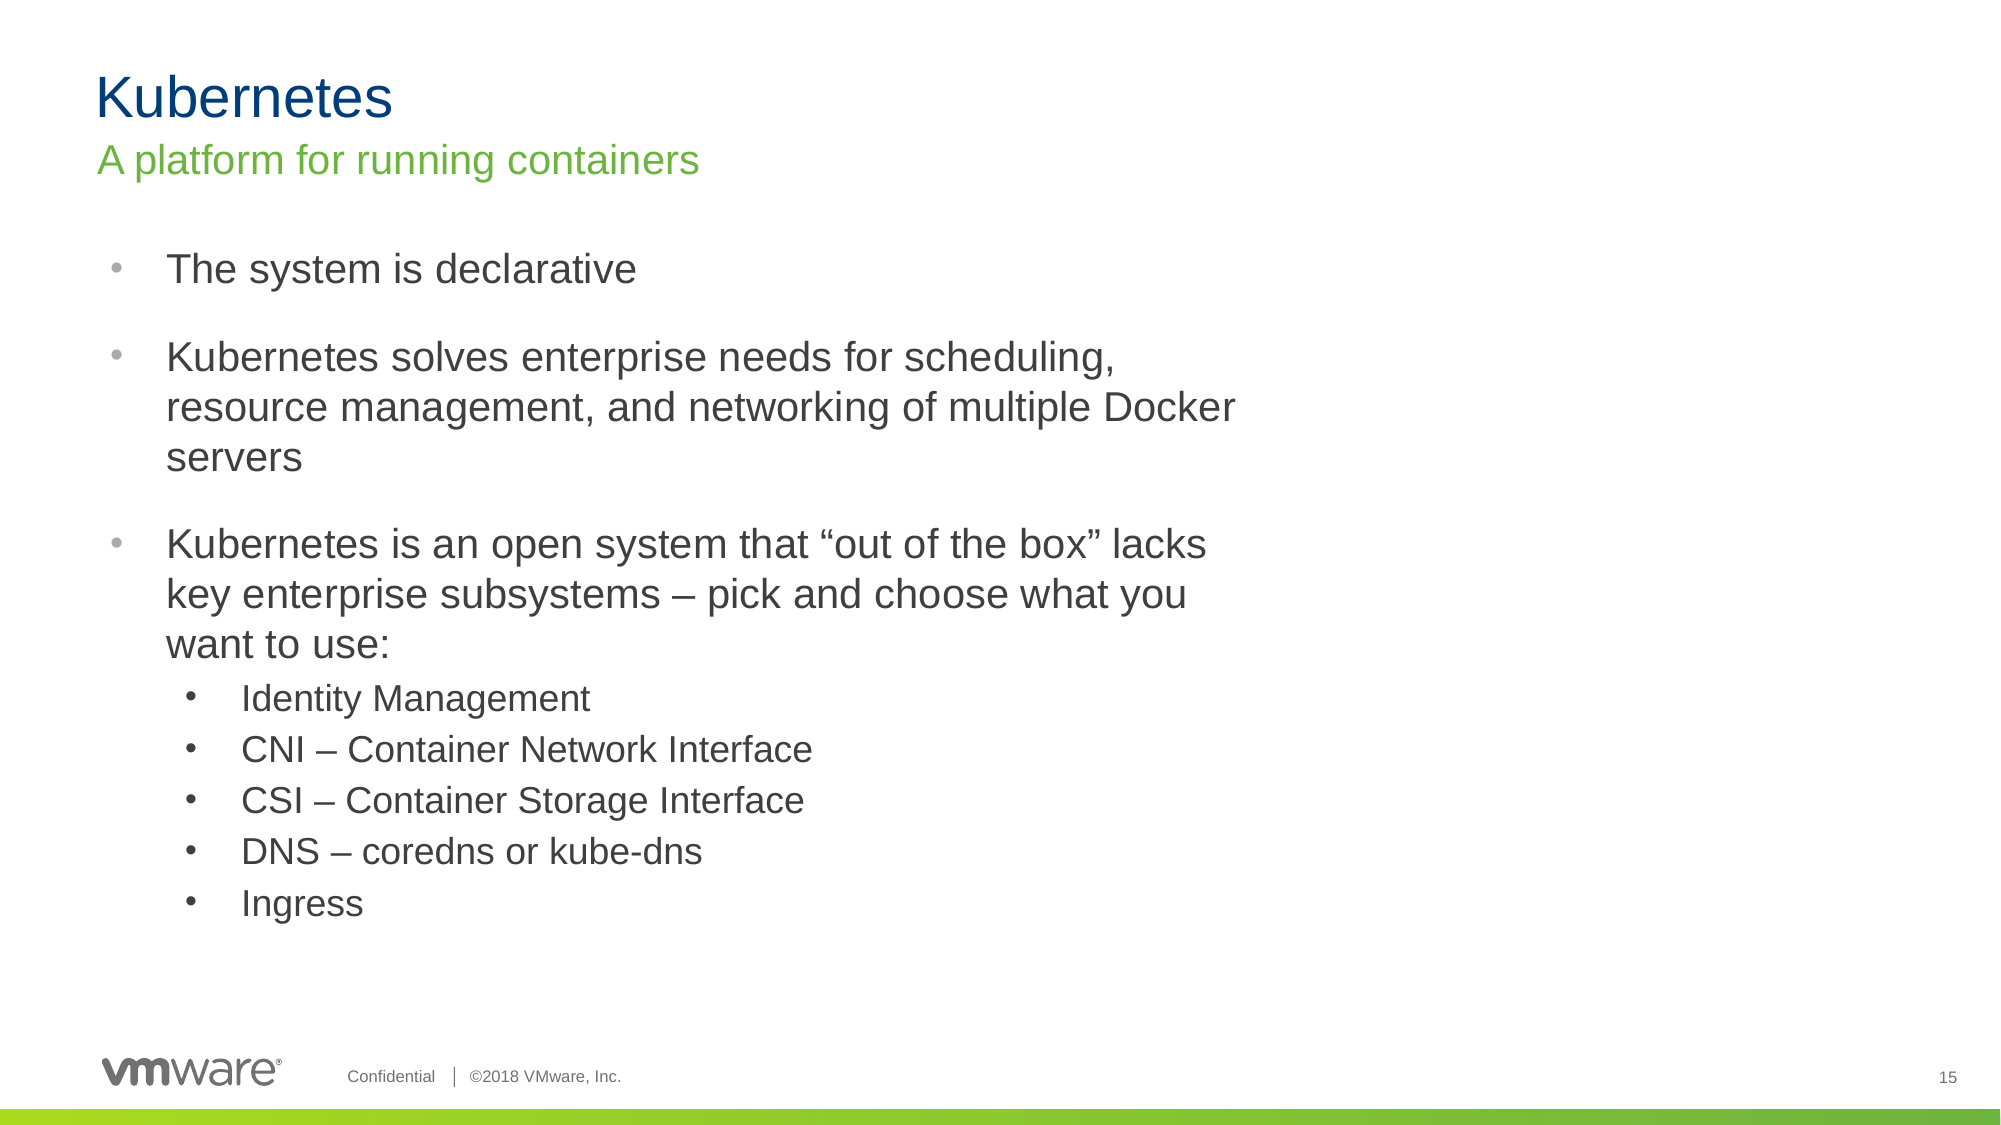

# Kubernetes
A platform for running containers
The system is declarative
Kubernetes solves enterprise needs for scheduling, resource management, and networking of multiple Docker servers
Kubernetes is an open system that “out of the box” lacks key enterprise subsystems – pick and choose what you want to use:
Identity Management
CNI – Container Network Interface
CSI – Container Storage Interface
DNS – coredns or kube-dns
Ingress